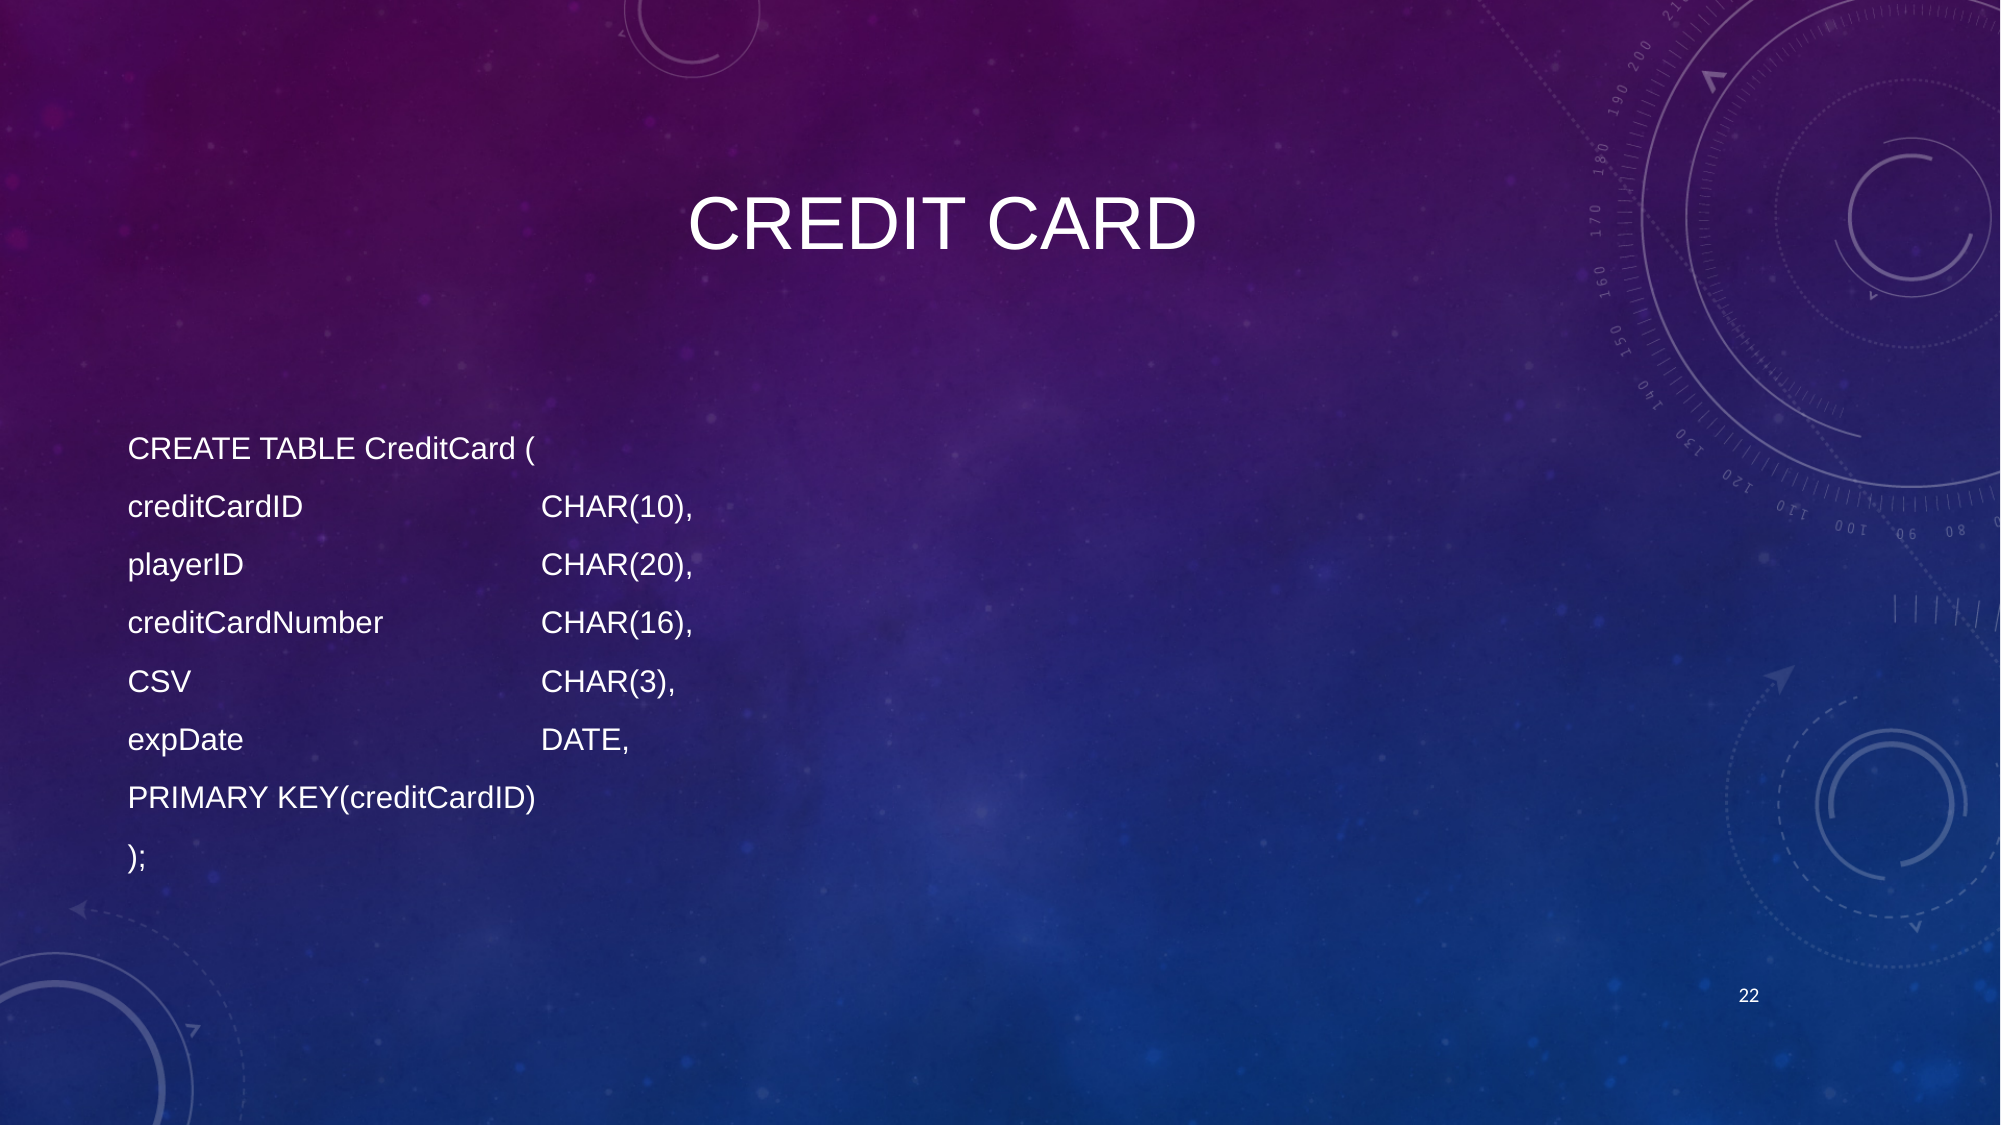

# Credit Card
CREATE TABLE CreditCard (
creditCardID	             CHAR(10),
playerID		             CHAR(20),
creditCardNumber	             CHAR(16),
CSV		             CHAR(3),
expDate		             DATE,
PRIMARY KEY(creditCardID)
);
22